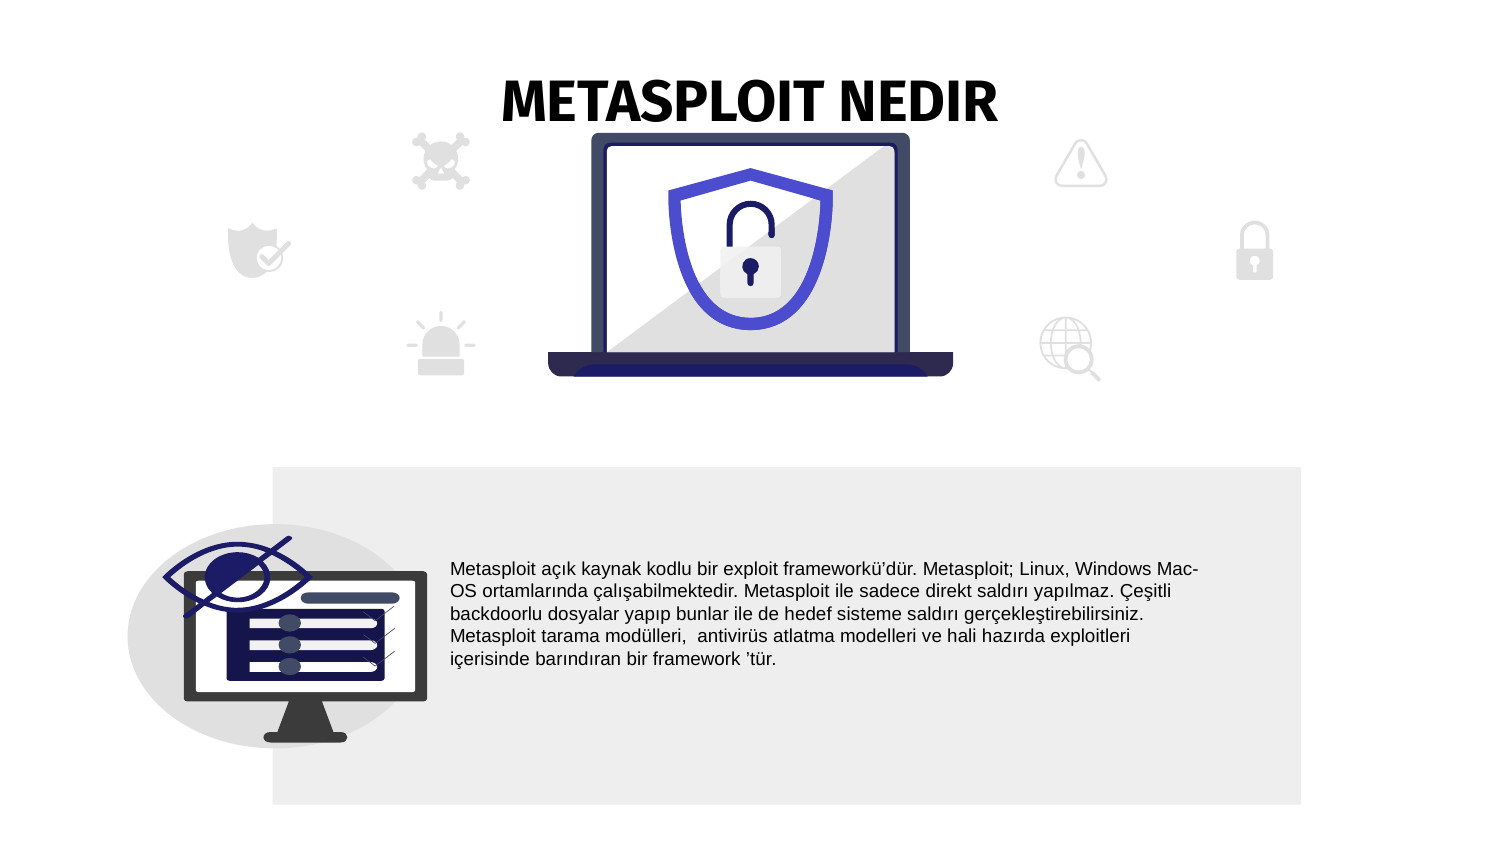

# METASPLOIT NEDIR

Metasploit açık kaynak kodlu bir exploit frameworkü’dür. Metasploit; Linux, Windows Mac-OS ortamlarında çalışabilmektedir. Metasploit ile sadece direkt saldırı yapılmaz. Çeşitli backdoorlu dosyalar yapıp bunlar ile de hedef sisteme saldırı gerçekleştirebilirsiniz.
Metasploit tarama modülleri,  antivirüs atlatma modelleri ve hali hazırda exploitleri içerisinde barındıran bir framework ’tür.